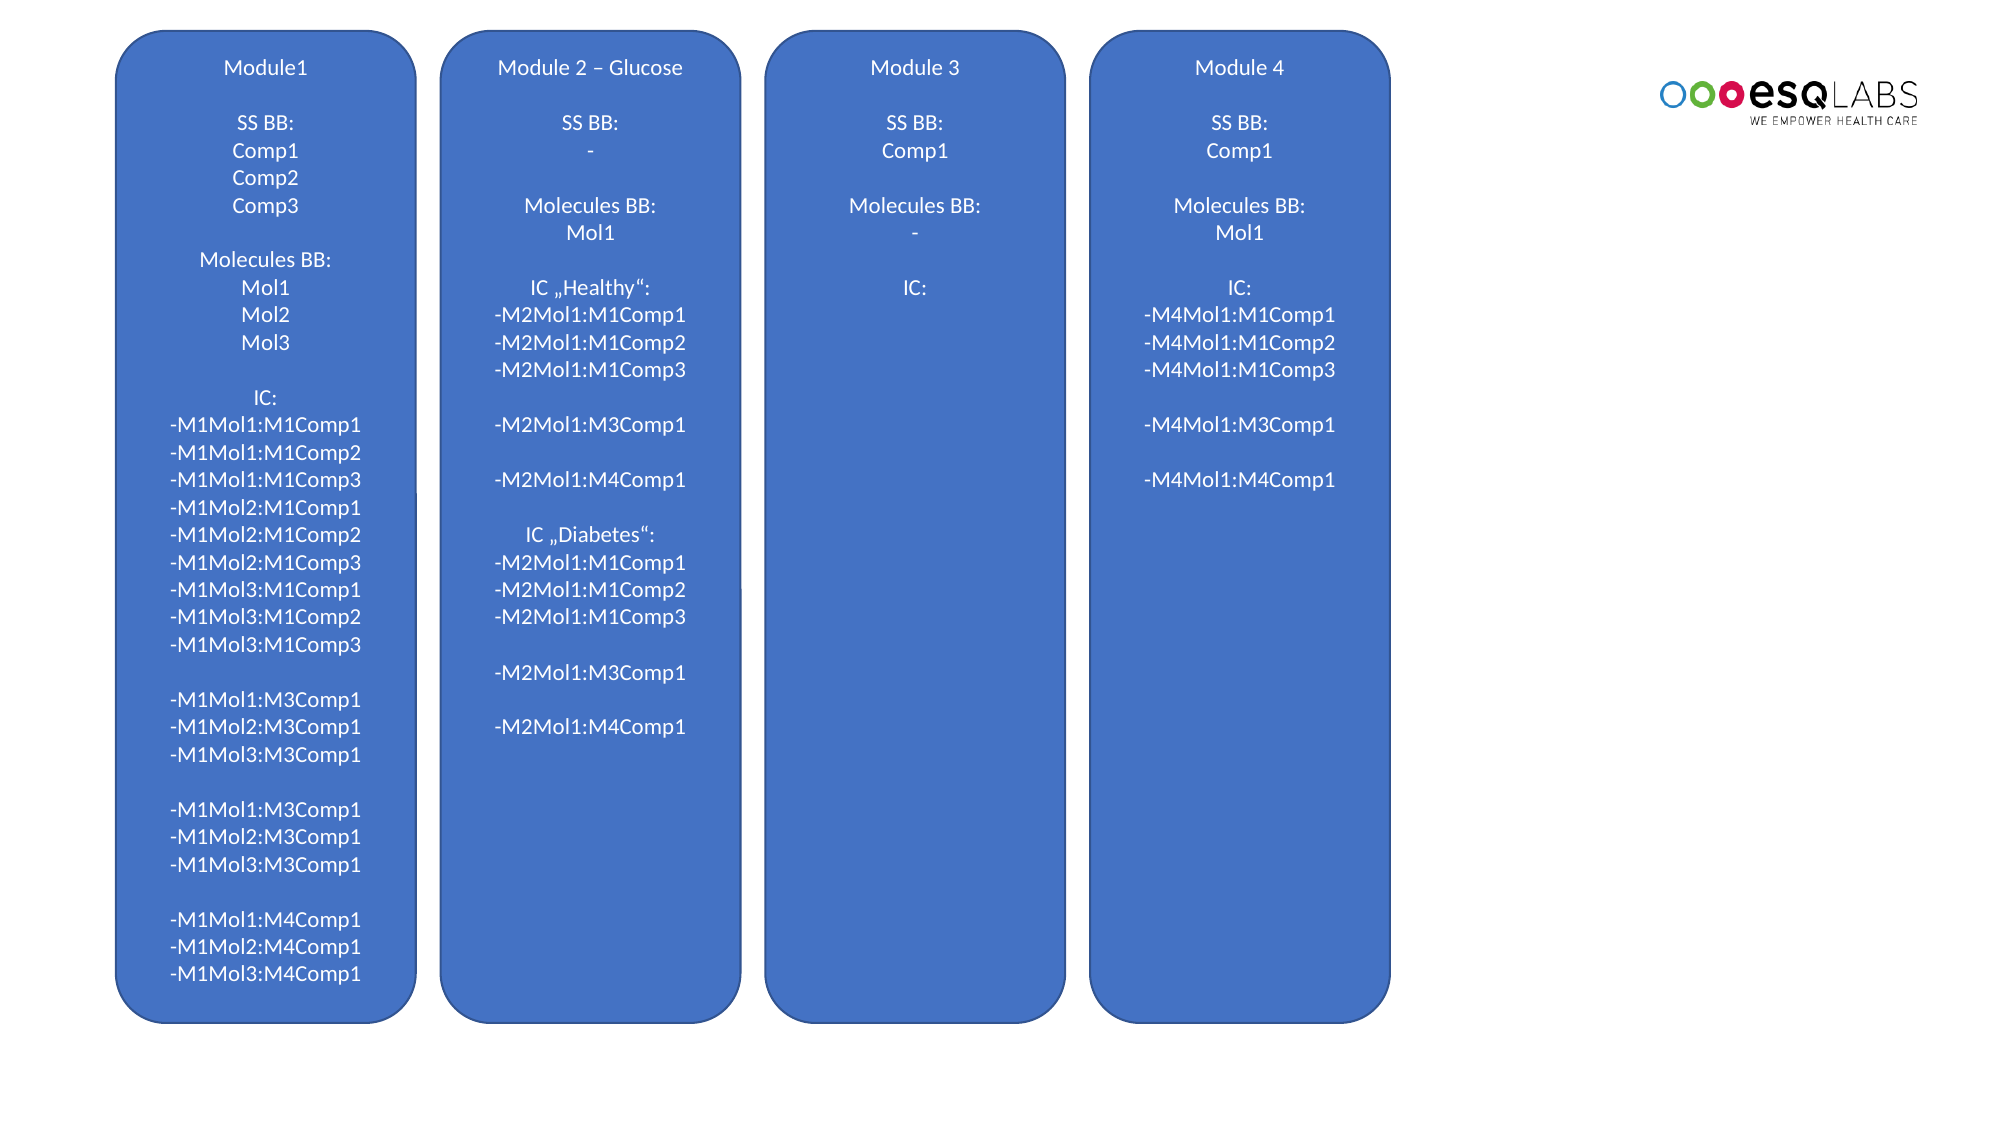

Module 3

SS BB:
Comp1

Molecules BB:
-

IC:

Module 4

SS BB:
Comp1

Molecules BB:
Mol1

IC:
-M4Mol1:M1Comp1
-M4Mol1:M1Comp2
-M4Mol1:M1Comp3

-M4Mol1:M3Comp1

-M4Mol1:M4Comp1

Module 2 – Glucose

SS BB:
-

Molecules BB:
Mol1

IC „Healthy“:
-M2Mol1:M1Comp1
-M2Mol1:M1Comp2
-M2Mol1:M1Comp3

-M2Mol1:M3Comp1

-M2Mol1:M4Comp1

IC „Diabetes“:
-M2Mol1:M1Comp1
-M2Mol1:M1Comp2
-M2Mol1:M1Comp3

-M2Mol1:M3Comp1

-M2Mol1:M4Comp1

Module1

SS BB:
Comp1
Comp2
Comp3

Molecules BB:
Mol1
Mol2
Mol3

IC:
-M1Mol1:M1Comp1
-M1Mol1:M1Comp2
-M1Mol1:M1Comp3
-M1Mol2:M1Comp1
-M1Mol2:M1Comp2
-M1Mol2:M1Comp3
-M1Mol3:M1Comp1
-M1Mol3:M1Comp2
-M1Mol3:M1Comp3

-M1Mol1:M3Comp1
-M1Mol2:M3Comp1
-M1Mol3:M3Comp1

-M1Mol1:M3Comp1
-M1Mol2:M3Comp1
-M1Mol3:M3Comp1

-M1Mol1:M4Comp1
-M1Mol2:M4Comp1
-M1Mol3:M4Comp1